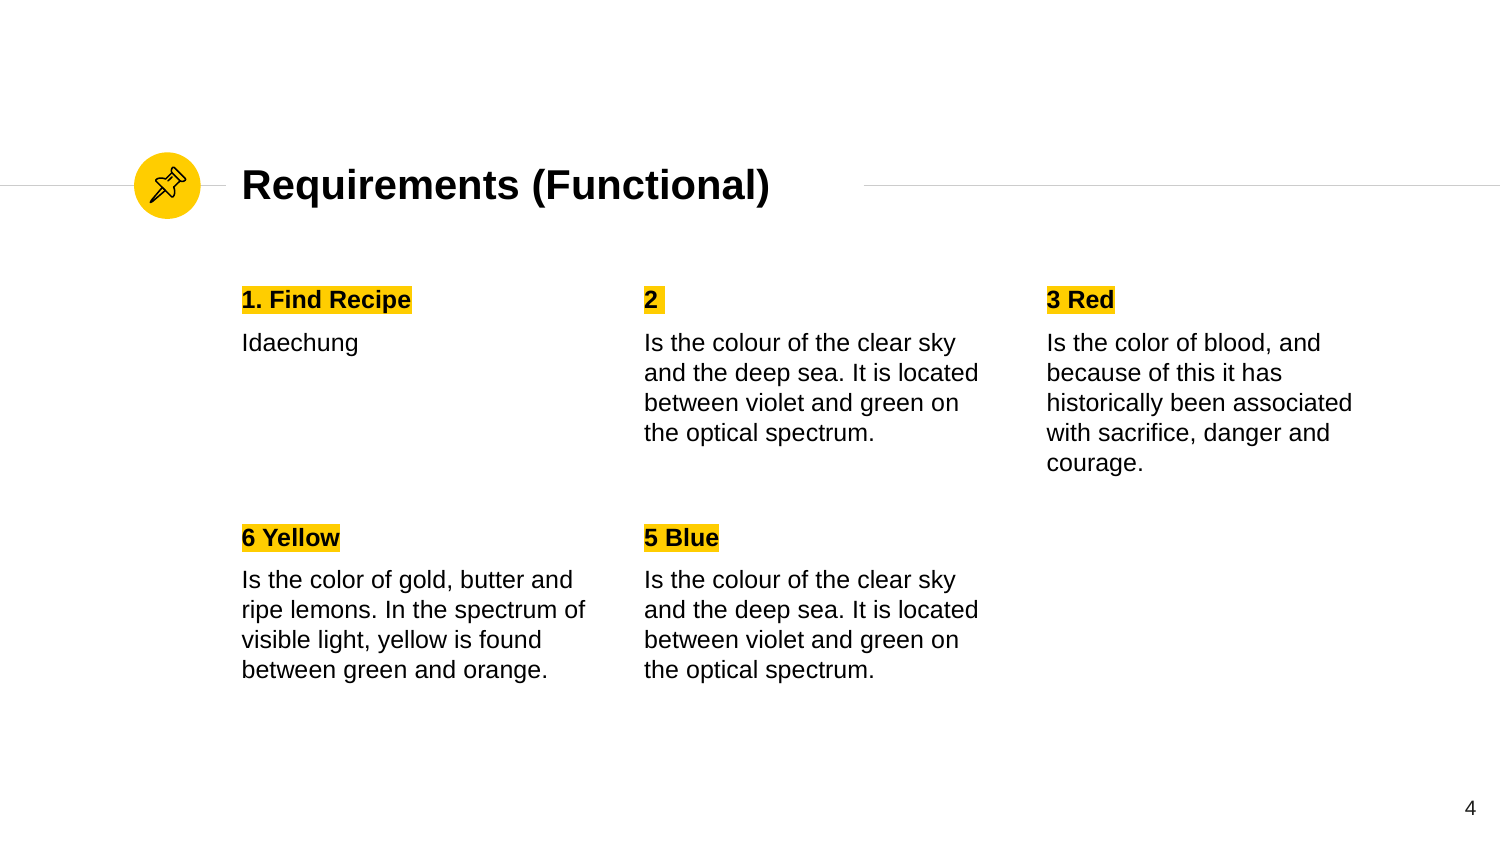

# Requirements (Functional)

1. Find Recipe
Idaechung
2
Is the colour of the clear sky and the deep sea. It is located between violet and green on the optical spectrum.
3 Red
Is the color of blood, and because of this it has historically been associated with sacrifice, danger and courage.

6 Yellow
Is the color of gold, butter and ripe lemons. In the spectrum of visible light, yellow is found between green and orange.
5 Blue
Is the colour of the clear sky and the deep sea. It is located between violet and green on the optical spectrum.
4